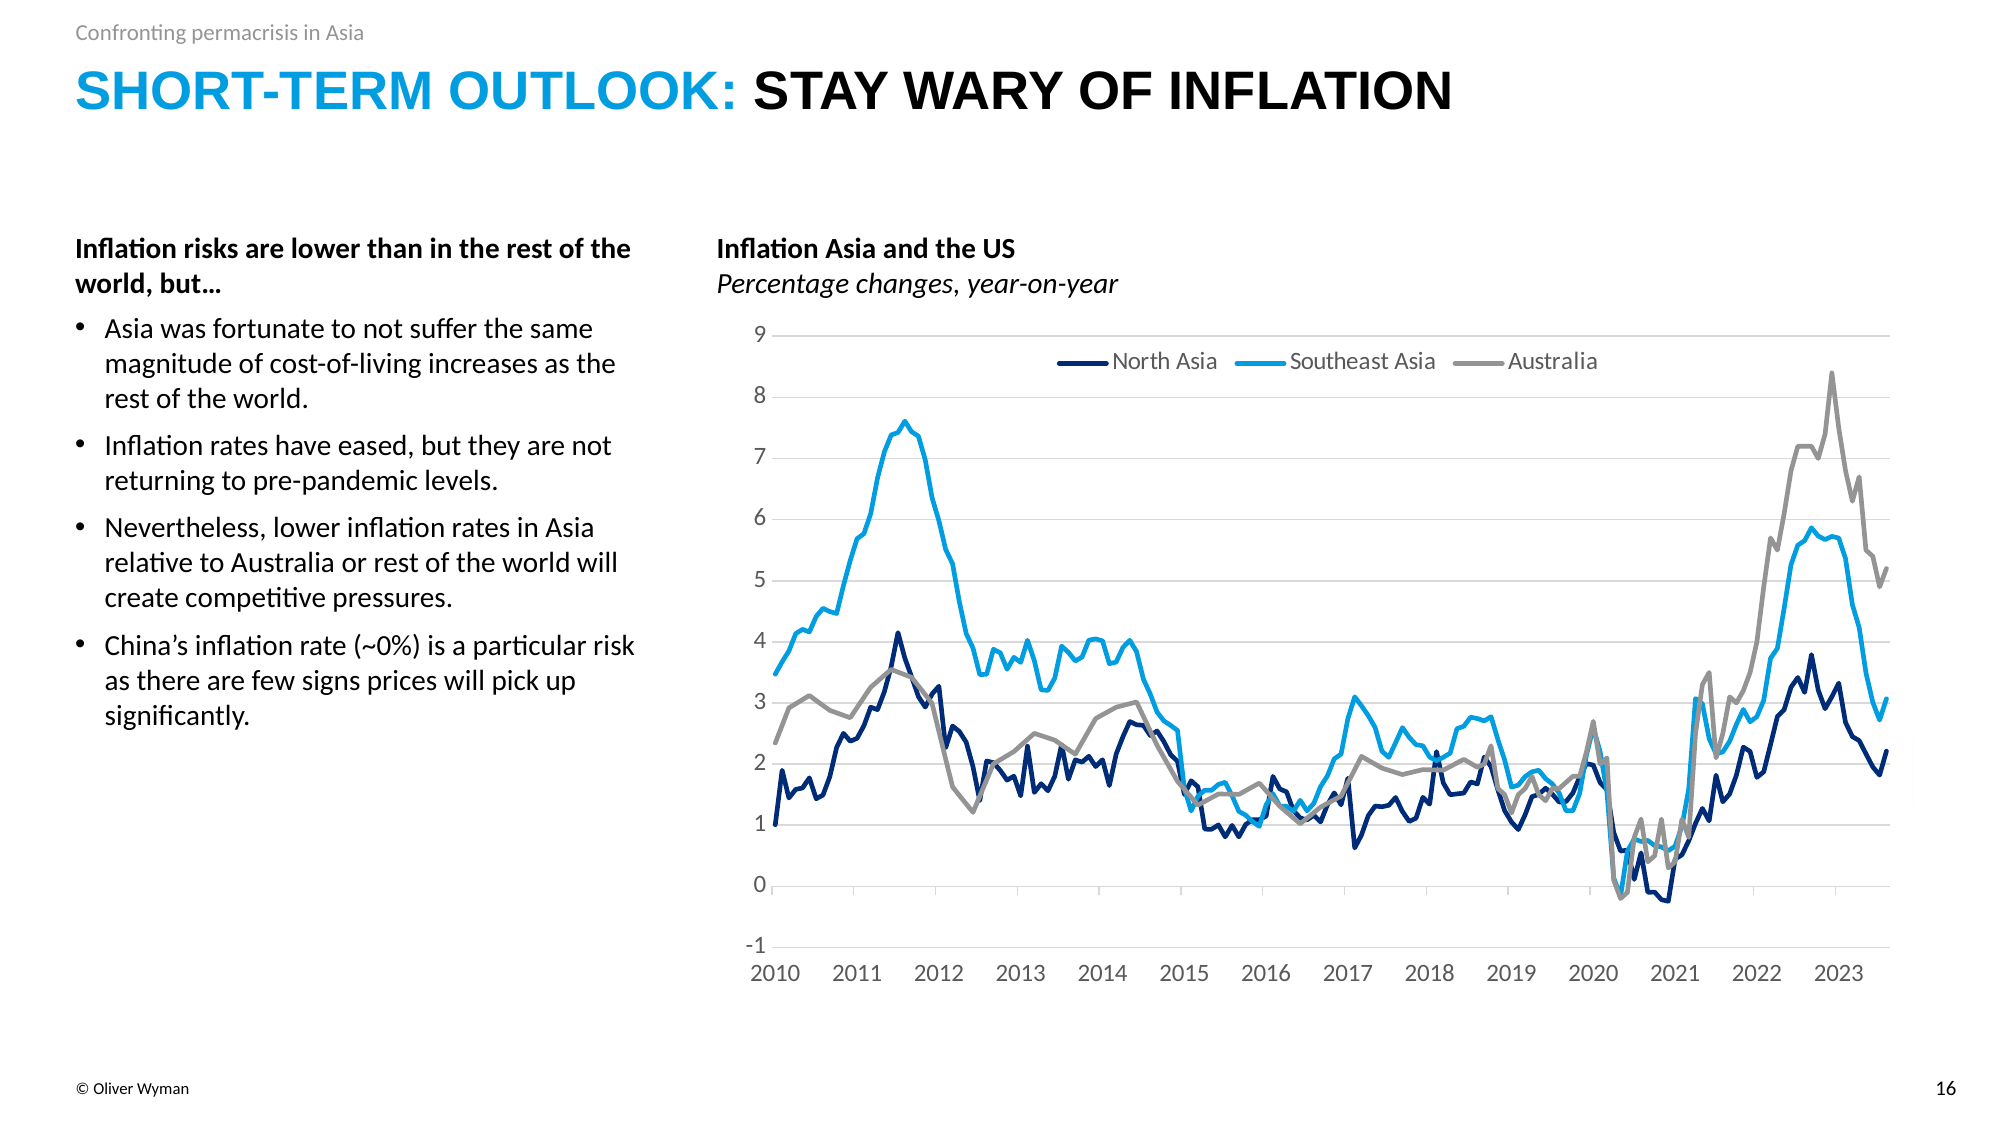

Confronting permacrisis in Asia
# Short-term outlook: stay wary of inflation
Inflation risks are lower than in the rest of the world, but…
Inflation Asia and the US
Percentage changes, year-on-year
Asia was fortunate to not suffer the same magnitude of cost-of-living increases as the rest of the world.
Inflation rates have eased, but they are not returning to pre-pandemic levels.
Nevertheless, lower inflation rates in Asia relative to Australia or rest of the world will create competitive pressures.
China’s inflation rate (~0%) is a particular risk as there are few signs prices will pick up significantly.

### Chart

| Category | North Asia | Southeast Asia | Australia |
|---|---|---|---|
| 40209 | 1.00675283565177 | 3.47166666666667 | 2.34403173458348 |
| 40237 | 1.89870830901184 | 3.67333333333333 | 2.63157894736842 |
| 40268 | 1.44529997582054 | 3.85166666666667 | 2.91891891891892 |
| 40298 | 1.58675146934485 | 4.135 | 2.98668585822238 |
| 40329 | 1.60905153158522 | 4.205 | 3.05425799496946 |
| 40359 | 1.77519929910686 | 4.16166666666667 | 3.1216361679225 |
| 40390 | 1.43344893061129 | 4.415 | 3.04005722460658 |
| 40421 | 1.4924534068013 | 4.54833333333333 | 2.95900178253119 |
| 40451 | 1.79555376625461 | 4.495 | 2.87846481876333 |
| 40482 | 2.27151390766131 | 4.46333333333333 | 2.83788577509755 |
| 40512 | 2.50257629033134 | 4.92333333333333 | 2.79745042492918 |
| 40543 | 2.37396396460367 | 5.33333333333333 | 2.75715800636267 |
| 40574 | 2.4210690302139 | 5.68666666666667 | 2.9245947850599 |
| 40602 | 2.62732097455836 | 5.77 | 3.09097295398665 |
| 40633 | 2.92967838564303 | 6.09666666666667 | 3.2563025210084 |
| 40663 | 2.89054483706231 | 6.68333333333333 | 3.35429769392034 |
| 40694 | 3.18394695888421 | 7.10666666666667 | 3.45188284518829 |
| 40724 | 3.59576418176986 | 7.385 | 3.54906054279749 |
| 40755 | 4.15192559372903 | 7.425 | 3.50572717806317 |
| 40786 | 3.73306312036462 | 7.61166666666667 | 3.46260387811634 |
| 40816 | 3.42614843854254 | 7.43666666666667 | 3.41968911917098 |
| 40847 | 3.10469420053897 | 7.365 | 3.27699206622973 |
| 40877 | 2.93132530879508 | 6.975 | 3.13468825353083 |
| 40908 | 3.14644251418069 | 6.35833333333333 | 2.99277605779154 |
| 40939 | 3.27385382844798 | 5.98 | 2.53337897980144 |
| 40968 | 2.26806043324548 | 5.51 | 2.07836456558773 |
| 40999 | 2.62249499266805 | 5.27833333333333 | 1.62767039674466 |
| 41029 | 2.53232723042929 | 4.655 | 1.48749154834348 |
| 41060 | 2.35742278454196 | 4.135 | 1.34816312773846 |
| 41090 | 1.95728233432463 | 3.89833333333333 | 1.20967741935484 |
| 41121 | 1.40221470572033 | 3.465 | 1.47551978537894 |
| 41152 | 2.05086074491276 | 3.47 | 1.74029451137885 |
| 41182 | 2.02361503060163 | 3.87833333333333 | 2.00400801603206 |
| 41213 | 1.89530593253735 | 3.82166666666667 | 2.07080828323313 |
| 41243 | 1.73703537270164 | 3.55166666666667 | 2.1376085504342 |
| 41274 | 1.80174428552745 | 3.74666666666667 | 2.20440881763527 |
| 41305 | 1.47943123971592 | 3.665 | 2.30383973288815 |
| 41333 | 2.2917489849368 | 4.025 | 2.40320427236315 |
| 41364 | 1.5352506074952 | 3.69166666666667 | 2.5025025025025 |
| 41394 | 1.67879625180358 | 3.215 | 2.46502331778814 |
| 41425 | 1.56325697149309 | 3.205 | 2.42766877286332 |
| 41455 | 1.80091871595863 | 3.40833333333333 | 2.39043824701195 |
| 41486 | 2.31948805743491 | 3.93 | 2.3132848645076 |
| 41517 | 1.75118816749083 | 3.82833333333333 | 2.23684210526316 |
| 41547 | 2.06874201423504 | 3.68833333333333 | 2.16110019646365 |
| 41578 | 2.03217703607495 | 3.75166666666667 | 2.35602094240838 |
| 41608 | 2.12811972855981 | 4.02833333333333 | 2.55068672334859 |
| 41639 | 1.95984964226402 | 4.04833333333333 | 2.74509803921569 |
| 41670 | 2.0710839357852 | 4.01666666666667 | 2.80678851174935 |
| 41698 | 1.64871458128635 | 3.64333333333333 | 2.86831812255541 |
| 41729 | 2.16191934447276 | 3.66833333333333 | 2.9296875 |
| 41759 | 2.44948786188859 | 3.91 | 2.95838751625488 |
| 41790 | 2.69532059348728 | 4.025 | 2.98701298701299 |
| 41820 | 2.64289291618092 | 3.83833333333333 | 3.01556420233463 |
| 41851 | 2.63439828332113 | 3.38833333333333 | 2.77777777777778 |
| 41882 | 2.46749924337092 | 3.14833333333333 | 2.54182754182754 |
| 41912 | 2.54162622547125 | 2.85 | 2.30769230769231 |
| 41943 | 2.36853824370348 | 2.70666666666667 | 2.10997442455243 |
| 41973 | 2.15294469139563 | 2.63166666666667 | 1.91326530612245 |
| 42004 | 2.04457753886289 | 2.55 | 1.7175572519084 |
| 42035 | 1.50172372672616 | 1.6 | 1.58730158730159 |
| 42063 | 1.72714572165705 | 1.23333333333333 | 1.4575411913815 |
| 42094 | 1.62736251951606 | 1.475 | 1.32827324478178 |
| 42124 | 0.935482812272298 | 1.57333333333333 | 1.38932743921692 |
| 42155 | 0.934040618224214 | 1.57166666666667 | 1.45018915510719 |
| 42185 | 1.00479960198378 | 1.66666666666667 | 1.51085930122757 |
| 42216 | 0.808716030799734 | 1.70166666666667 | 1.50848522941546 |
| 42247 | 0.9960108131159 | 1.48333333333333 | 1.50611860684029 |
| 42277 | 0.808759946154994 | 1.22666666666667 | 1.50375939849624 |
| 42308 | 1.01160864077431 | 1.16333333333333 | 1.56543519098309 |
| 42338 | 1.08897727127471 | 1.05833333333333 | 1.6270337922403 |
| 42369 | 1.08922115302395 | 0.981666666666667 | 1.68855534709193 |
| 42400 | 1.14968529152185 | 1.33333333333333 | 1.5625 |
| 42429 | 1.79709415993539 | 1.515 | 1.4366021236727 |
| 42460 | 1.59357751166534 | 1.31333333333333 | 1.31086142322097 |
| 42490 | 1.54527278546077 | 1.30833333333333 | 1.21457489878543 |
| 42521 | 1.23790435913359 | 1.22833333333333 | 1.11870727159727 |
| 42551 | 1.11937884788768 | 1.40666666666667 | 1.02325581395349 |
| 42582 | 1.08743387265431 | 1.235 | 1.11455108359133 |
| 42613 | 1.16123494002042 | 1.35833333333333 | 1.20556414219474 |
| 42643 | 1.05295027467331 | 1.63166666666667 | 1.2962962962963 |
| 42674 | 1.33493738925911 | 1.80666666666667 | 1.35635018495684 |
| 42704 | 1.52828863132598 | 2.085 | 1.41625615763547 |
| 42735 | 1.33388527317797 | 2.16333333333333 | 1.4760147601476 |
| 42766 | 1.76925506363528 | 2.74333333333333 | 1.69230769230769 |
| 42794 | 0.628273035782996 | 3.1 | 1.90886699507389 |
| 42825 | 0.841553618367615 | 2.95333333333333 | 2.12569316081331 |
| 42855 | 1.15795579365477 | 2.79166666666667 | 2.06153846153846 |
| 42886 | 1.31356592594684 | 2.59666666666667 | 1.99754148740012 |
| 42916 | 1.30129919215261 | 2.21 | 1.93370165745856 |
| 42947 | 1.32547673596793 | 2.11 | 1.89834660134721 |
| 42978 | 1.45342907621351 | 2.34833333333333 | 1.86316432498473 |
| 43008 | 1.22449610287399 | 2.59666666666667 | 1.82815356489945 |
| 43039 | 1.0609139094716 | 2.43666666666667 | 1.85523114355231 |
| 43069 | 1.11525510694074 | 2.31666666666667 | 1.88221007893139 |
| 43100 | 1.4554283050509 | 2.29833333333333 | 1.90909090909091 |
| 43131 | 1.3439720617214 | 2.11333333333333 | 1.90620272314675 |
| 43159 | 2.20389627764385 | 2.055 | 1.90332326283988 |
| 43190 | 1.691370648213 | 2.11166666666667 | 1.90045248868778 |
| 43220 | 1.49818183066124 | 2.17833333333333 | 1.95960205004522 |
| 43251 | 1.51209414722516 | 2.57833333333333 | 2.01868032539922 |
| 43281 | 1.52469709935192 | 2.61833333333333 | 2.0776874435411 |
| 43312 | 1.70781209422492 | 2.76666666666667 | 2.01322115384615 |
| 43343 | 1.67453617941212 | 2.745 | 1.94902548725637 |
| 43373 | 2.11503503563024 | 2.705 | 2.0 |
| 43404 | 1.95723170933706 | 2.775 | 2.3 |
| 43434 | 1.57946621446096 | 2.40166666666667 | 1.6 |
| 43465 | 1.23601033413671 | 2.065 | 1.5 |
| 43496 | 1.0521336897095 | 1.62333333333333 | 1.2 |
| 43524 | 0.928698354649698 | 1.655 | 1.5 |
| 43555 | 1.17184673825478 | 1.795 | 1.6 |
| 43585 | 1.4655490574934 | 1.87333333333333 | 1.8 |
| 43616 | 1.5032148575701 | 1.89833333333333 | 1.5 |
| 43646 | 1.60469298189291 | 1.76166666666667 | 1.4 |
| 43677 | 1.50680048057904 | 1.67333333333333 | 1.6 |
| 43708 | 1.37801945194116 | 1.52333333333333 | 1.6 |
| 43738 | 1.38629155392258 | 1.23666666666667 | 1.7 |
| 43769 | 1.52611528998515 | 1.235 | 1.8 |
| 43799 | 1.78882634589189 | 1.52 | 1.8 |
| 43830 | 2.00698557494693 | 2.15 | 2.2 |
| 43861 | 1.98234485867576 | 2.595 | 2.7 |
| 43890 | 1.69703576400087 | 2.20166666666667 | 2.0 |
| 43921 | 1.58044257383186 | 1.54833333333333 | 2.1 |
| 43951 | 0.880413591979992 | 0.135 | 0.1 |
| 43982 | 0.576490910868558 | -0.158333333333333 | -0.2 |
| 44012 | 0.592151494877936 | 0.575 | -0.1 |
| 44043 | 0.112447841970702 | 0.775 | 0.8 |
| 44074 | 0.547807168325373 | 0.733333333333333 | 1.1 |
| 44104 | -0.096860333306108 | 0.75 | 0.4 |
| 44135 | -0.0940337252948366 | 0.668333333333333 | 0.5 |
| 44165 | -0.218982177313416 | 0.643333333333333 | 1.1 |
| 44196 | -0.244389008784332 | 0.583333333333333 | 0.3 |
| 44227 | 0.444603335804484 | 0.656666666666667 | 0.4 |
| 44255 | 0.515081356650526 | 0.985 | 1.1 |
| 44286 | 0.744360022717401 | 1.59166666666667 | 0.8 |
| 44316 | 1.02913742748741 | 3.07166666666667 | 2.5 |
| 44347 | 1.27482302590461 | 2.98666666666667 | 3.3 |
| 44377 | 1.07052146269093 | 2.415 | 3.5 |
| 44408 | 1.81846422990741 | 2.16833333333333 | 2.1 |
| 44439 | 1.38268362092173 | 2.19833333333333 | 2.5 |
| 44469 | 1.51117414042439 | 2.37333333333333 | 3.1 |
| 44500 | 1.82068795538908 | 2.65166666666667 | 3.0 |
| 44530 | 2.27628645406742 | 2.89333333333333 | 3.2 |
| 44561 | 2.20688781467468 | 2.69166666666667 | 3.5 |
| 44592 | 1.78177991525002 | 2.775 | 4.0 |
| 44620 | 1.87258464447663 | 3.04333333333333 | 4.9 |
| 44651 | 2.31791983479698 | 3.73 | 5.7 |
| 44681 | 2.77736910473311 | 3.89333333333333 | 5.5 |
| 44712 | 2.88979403037115 | 4.55166666666667 | 6.1 |
| 44742 | 3.25839549768025 | 5.26333333333333 | 6.8 |
| 44773 | 3.41623960536761 | 5.58166666666667 | 7.2 |
| 44804 | 3.17159770472227 | 5.65666666666667 | 7.2 |
| 44834 | 3.79163670090496 | 5.86666666666667 | 7.2 |
| 44865 | 3.20902914687703 | 5.73166666666667 | 7.0 |
| 44895 | 2.90533662198447 | 5.67333333333333 | 7.4 |
| 44926 | 3.10234790752891 | 5.725 | 8.4 |
| 44957 | 3.32377432712582 | 5.69833333333333 | 7.5 |
| 44985 | 2.68017441236472 | 5.36166666666667 | 6.8 |
| 45016 | 2.44964839622903 | 4.60833333333333 | 6.3 |
| 45046 | 2.38415672337526 | 4.235 | 6.7 |
| 45077 | 2.16739607176998 | 3.49333333333333 | 5.5 |
| 45107 | 1.95281435479843 | 3.00833333333333 | 5.4 |
| 45138 | 1.81906332444529 | 2.72 | 4.9 |
| 45169 | 2.21135049724563 | 3.06833333333333 | 5.2 |
|  | None | None | None |
|  | None | None | None |
|  | None | None | None |
|  | None | None | None |
|  | None | None | None |
|  | None | None | None |
|  | None | None | None |
|  | None | None | None |
|  | None | None | None |
|  | None | None | None |
|  | None | None | None |
|  | None | None | None |
|  | None | None | None |
|  | None | None | None |